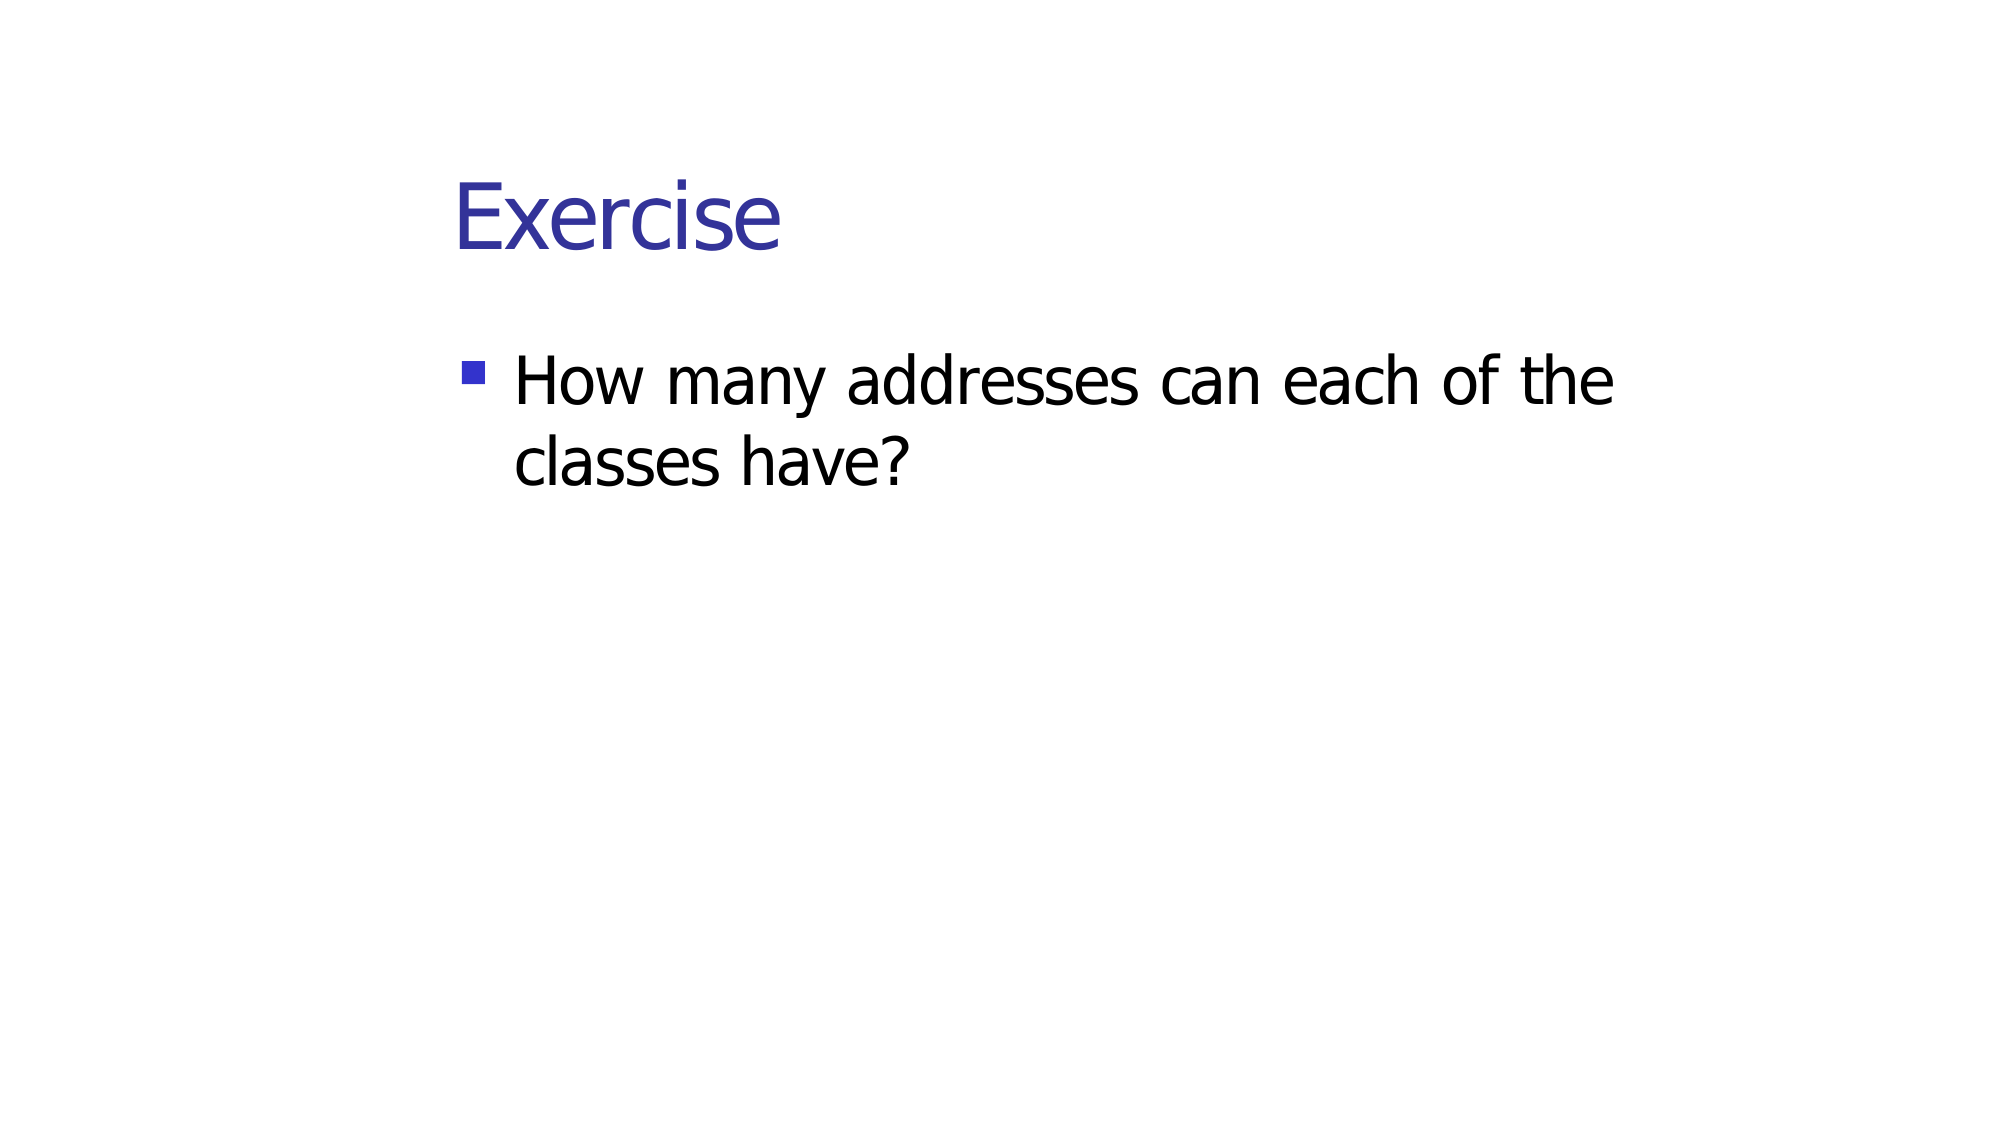

Exercise
How many addresses can each of the classes have?